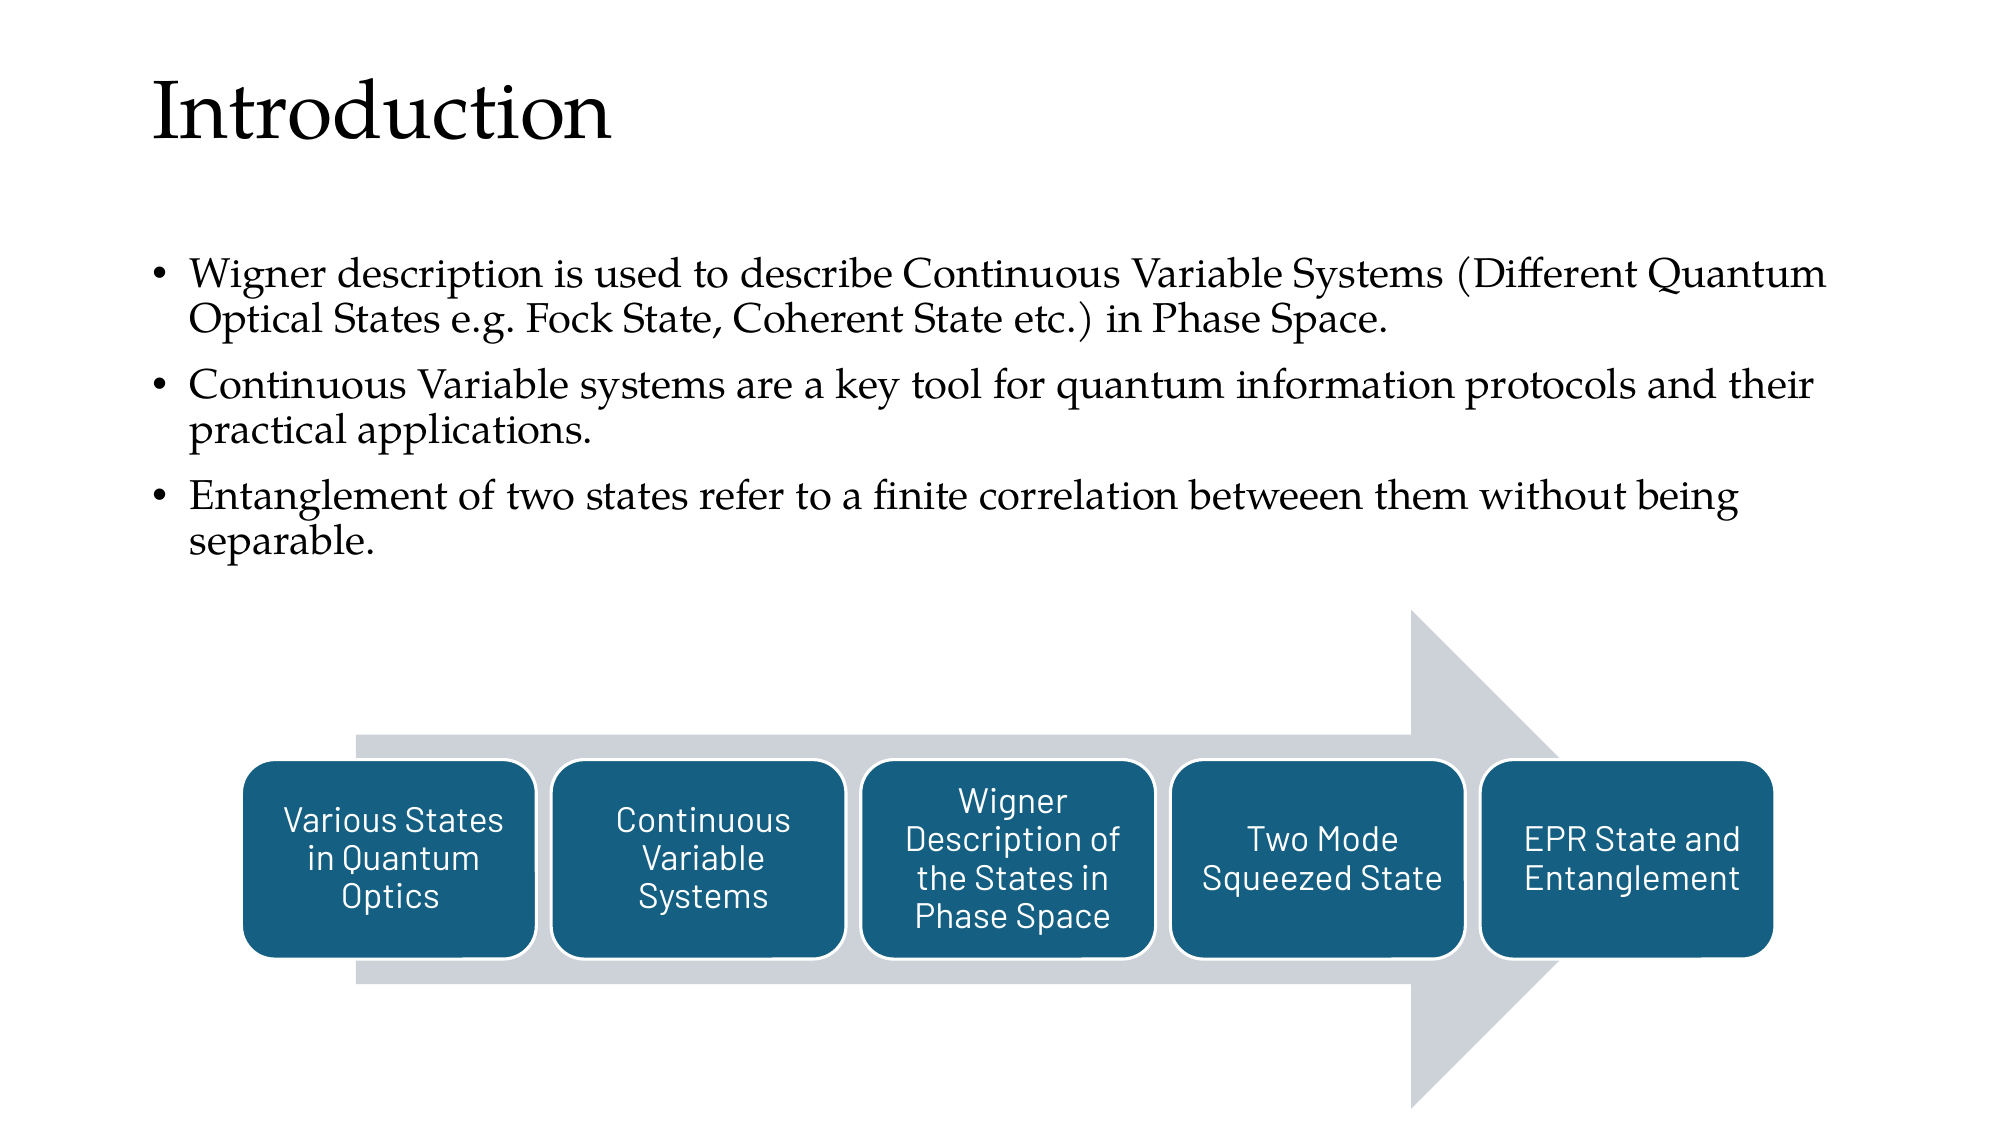

# Introduction
Wigner description is used to describe Continuous Variable Systems (Different Quantum Optical States e.g. Fock State, Coherent State etc.) in Phase Space.
Continuous Variable systems are a key tool for quantum information protocols and their practical applications.
Entanglement of two states refer to a finite correlation betweeen them without being separable.

Various States in Quantum Optics
Continuous Variable Systems
Wigner Description of the States in Phase Space
Two Mode Squeezed State
EPR State and Entanglement